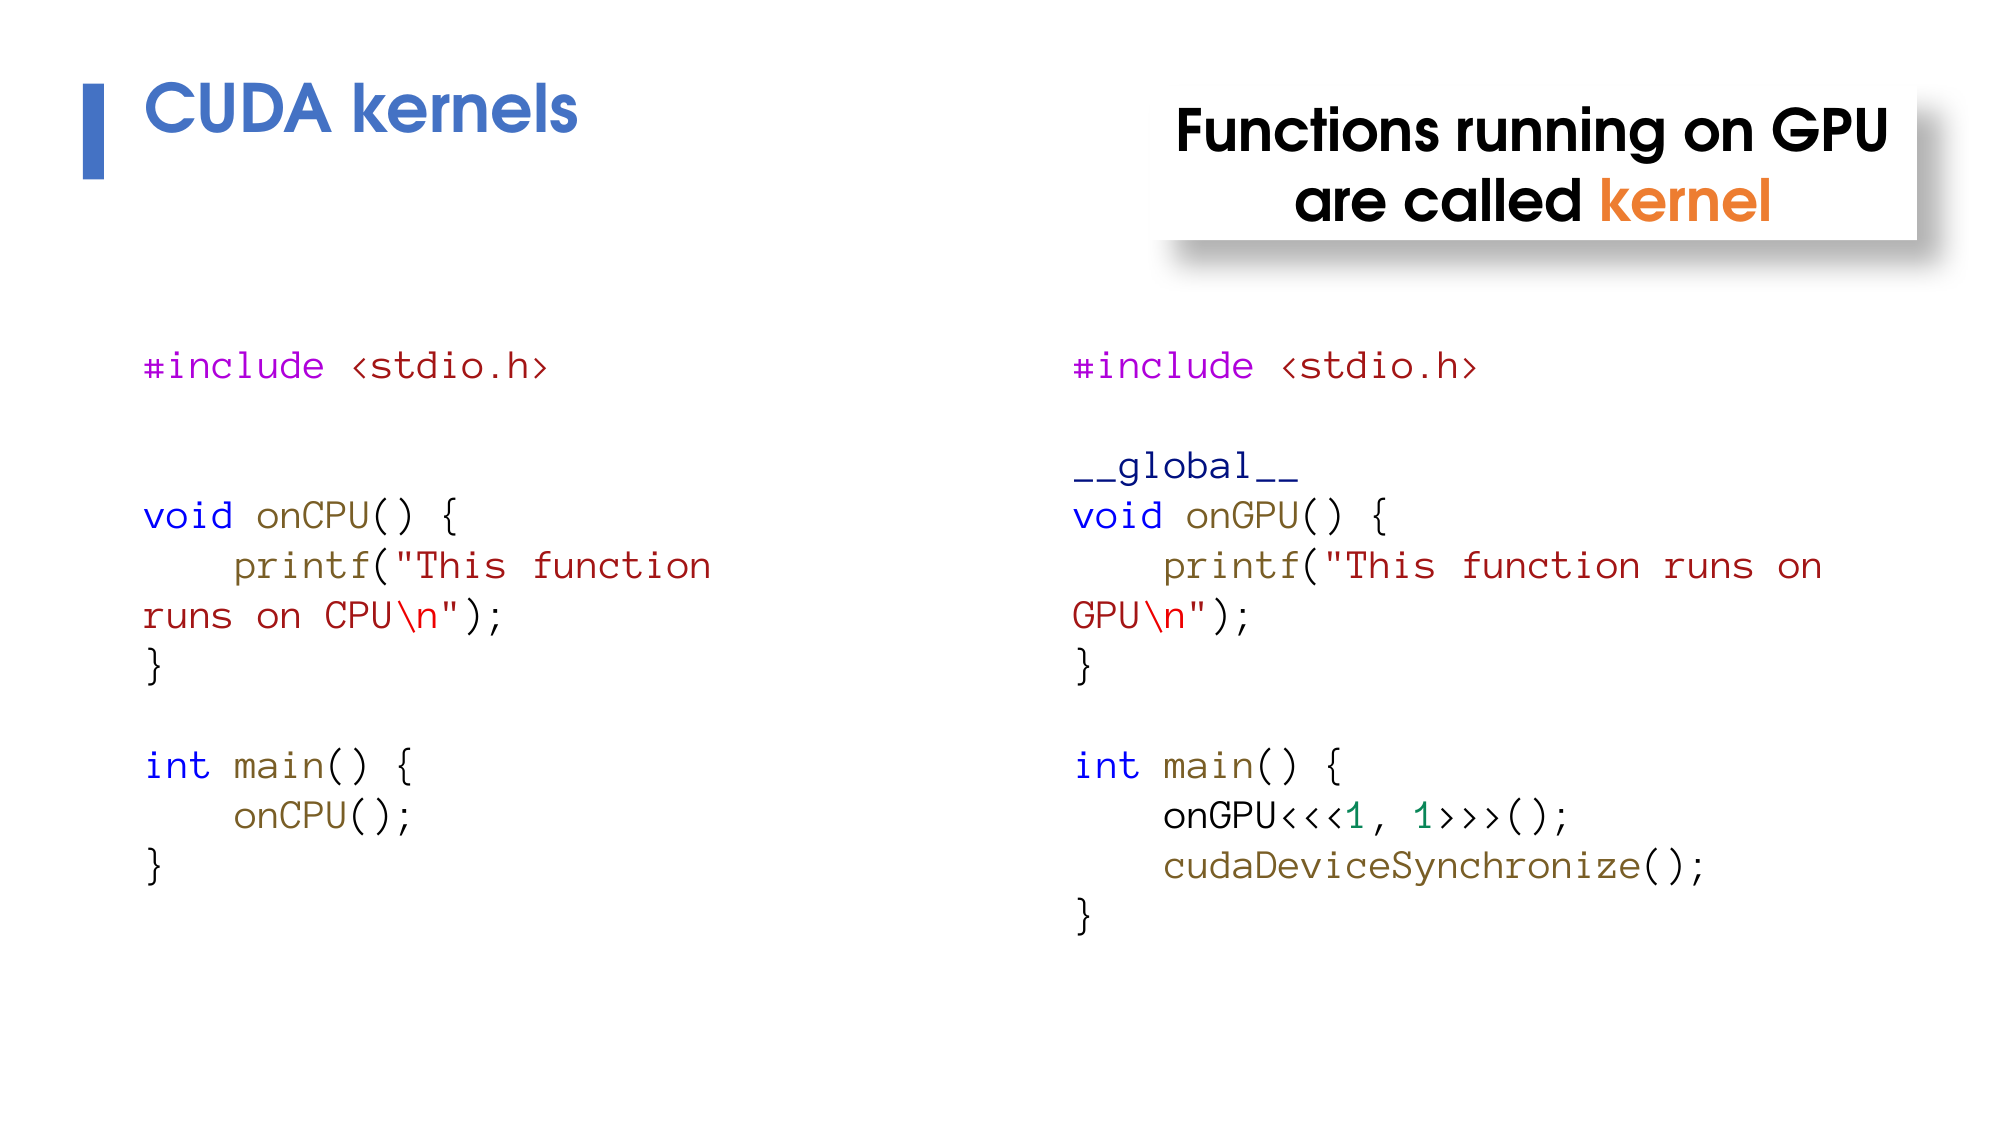

CUDA kernels

Functions running on GPU are called kernel
#include <stdio.h>

void onCPU() {
    printf("This function runs on CPU\n");
}
int main() {
    onCPU();
}
#include <stdio.h>
__global__
void onGPU() {
    printf("This function runs on GPU\n");
}
int main() {
    onGPU<<<1, 1>>>();
    cudaDeviceSynchronize();
}